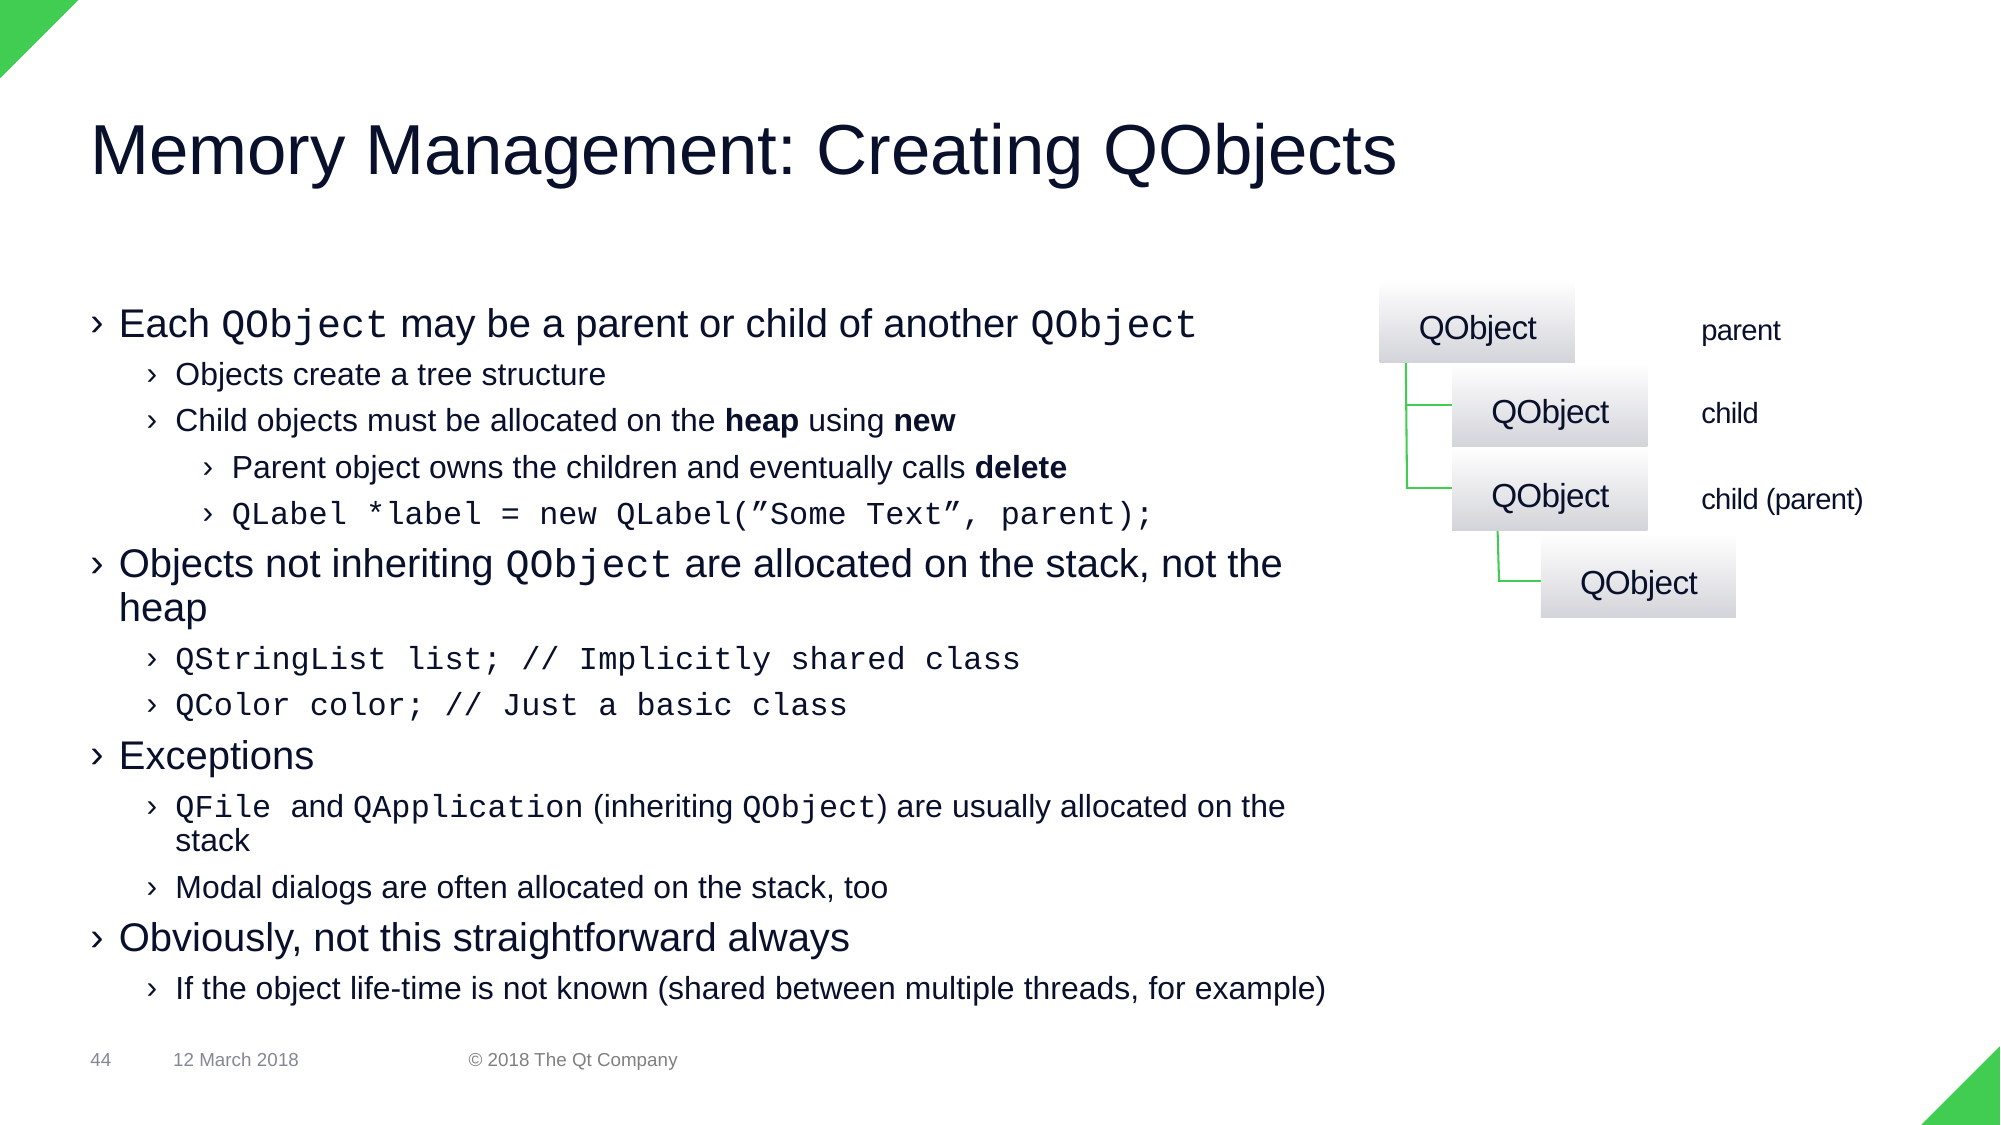

# Memory Management: Creating QObjects

QObject
parent
Each QObject may be a parent or child of another QObject
Objects create a tree structure
Child objects must be allocated on the heap using new
Parent object owns the children and eventually calls delete
QLabel *label = new QLabel(”Some Text”, parent);
Objects not inheriting QObject are allocated on the stack, not the heap
QStringList list; // Implicitly shared class
QColor color; // Just a basic class
Exceptions
QFile and QApplication (inheriting QObject) are usually allocated on the stack
Modal dialogs are often allocated on the stack, too
Obviously, not this straightforward always
If the object life-time is not known (shared between multiple threads, for example)

QObject
child

QObject
child (parent)

QObject
44
12 March 2018
© 2018 The Qt Company